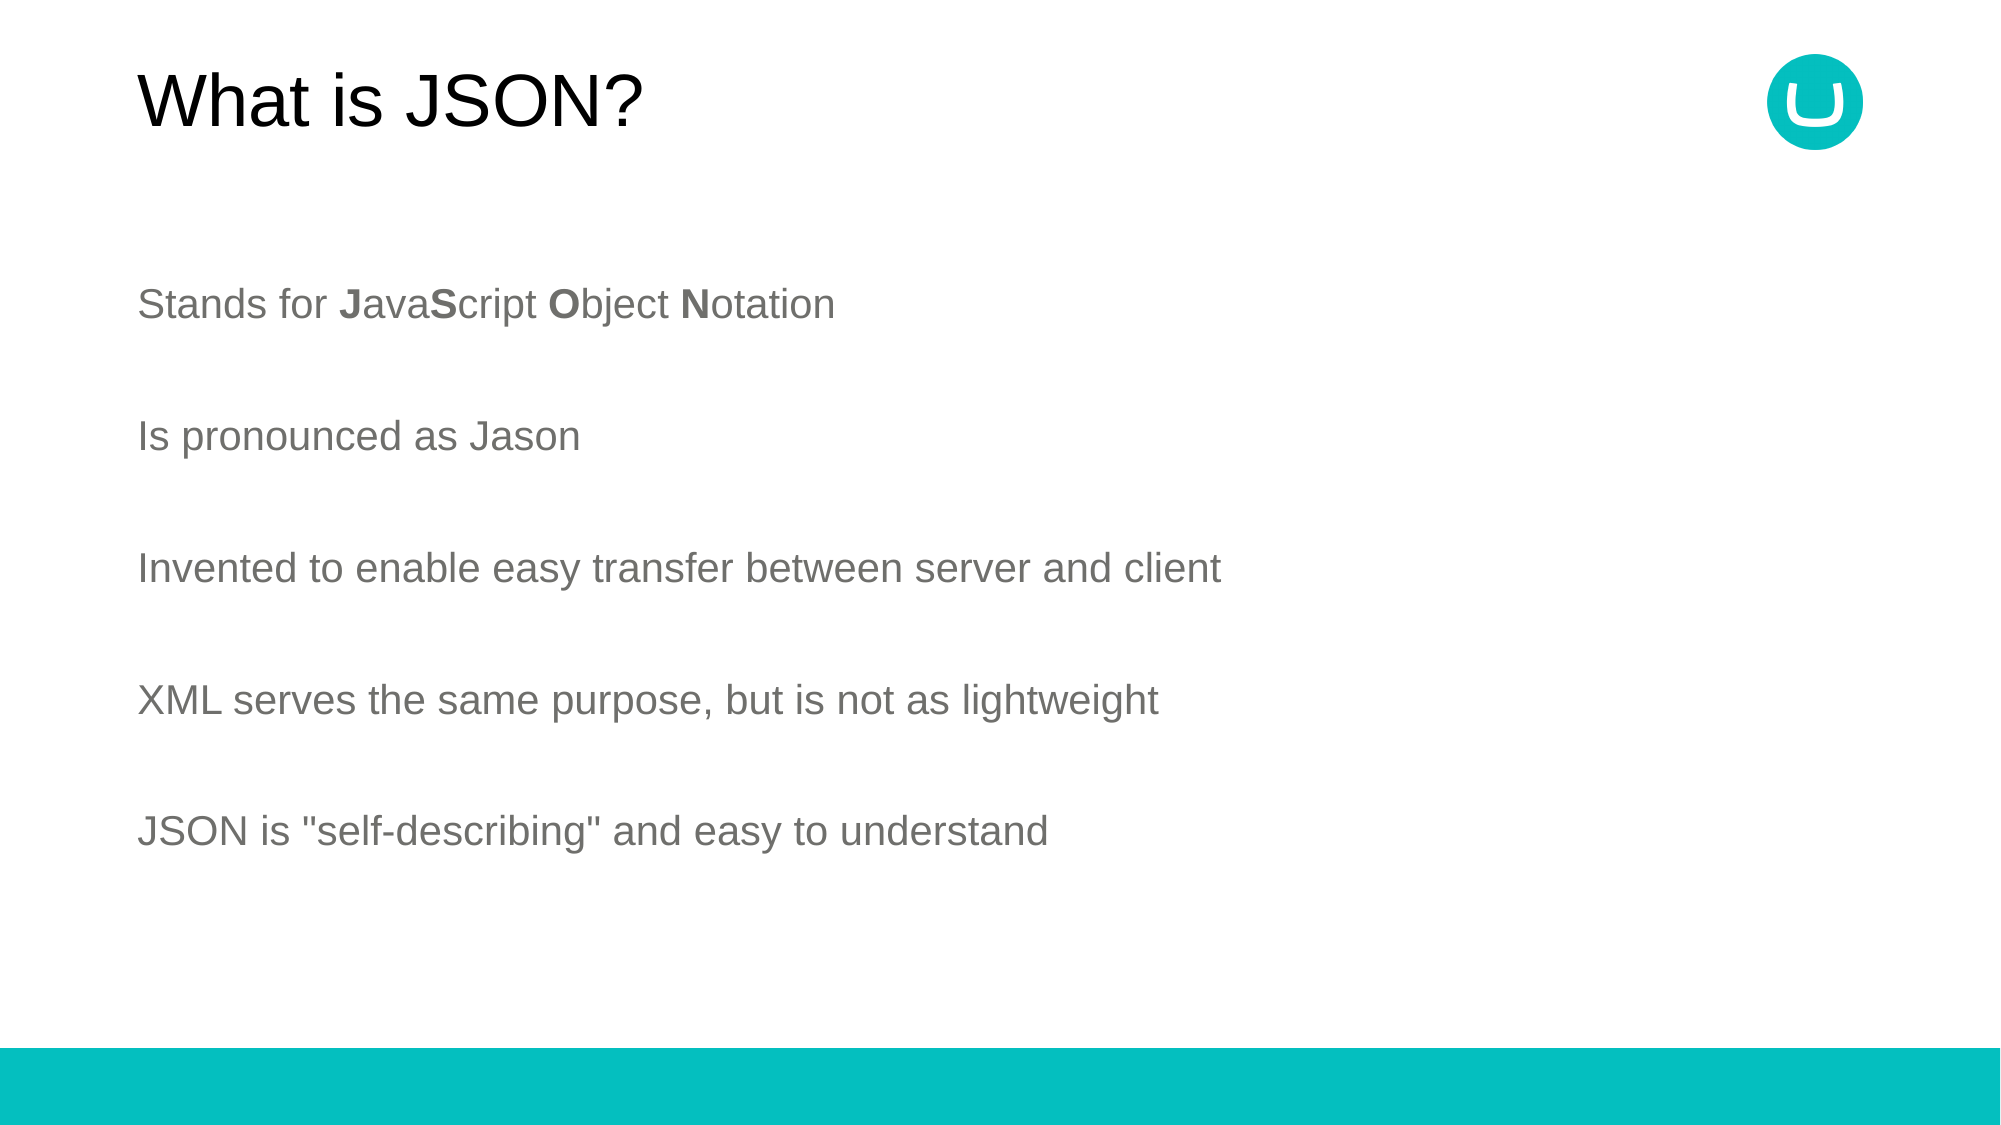

# What is JSON?
Stands for JavaScript Object Notation

Is pronounced as Jason

Invented to enable easy transfer between server and client

XML serves the same purpose, but is not as lightweight

JSON is "self-describing" and easy to understand